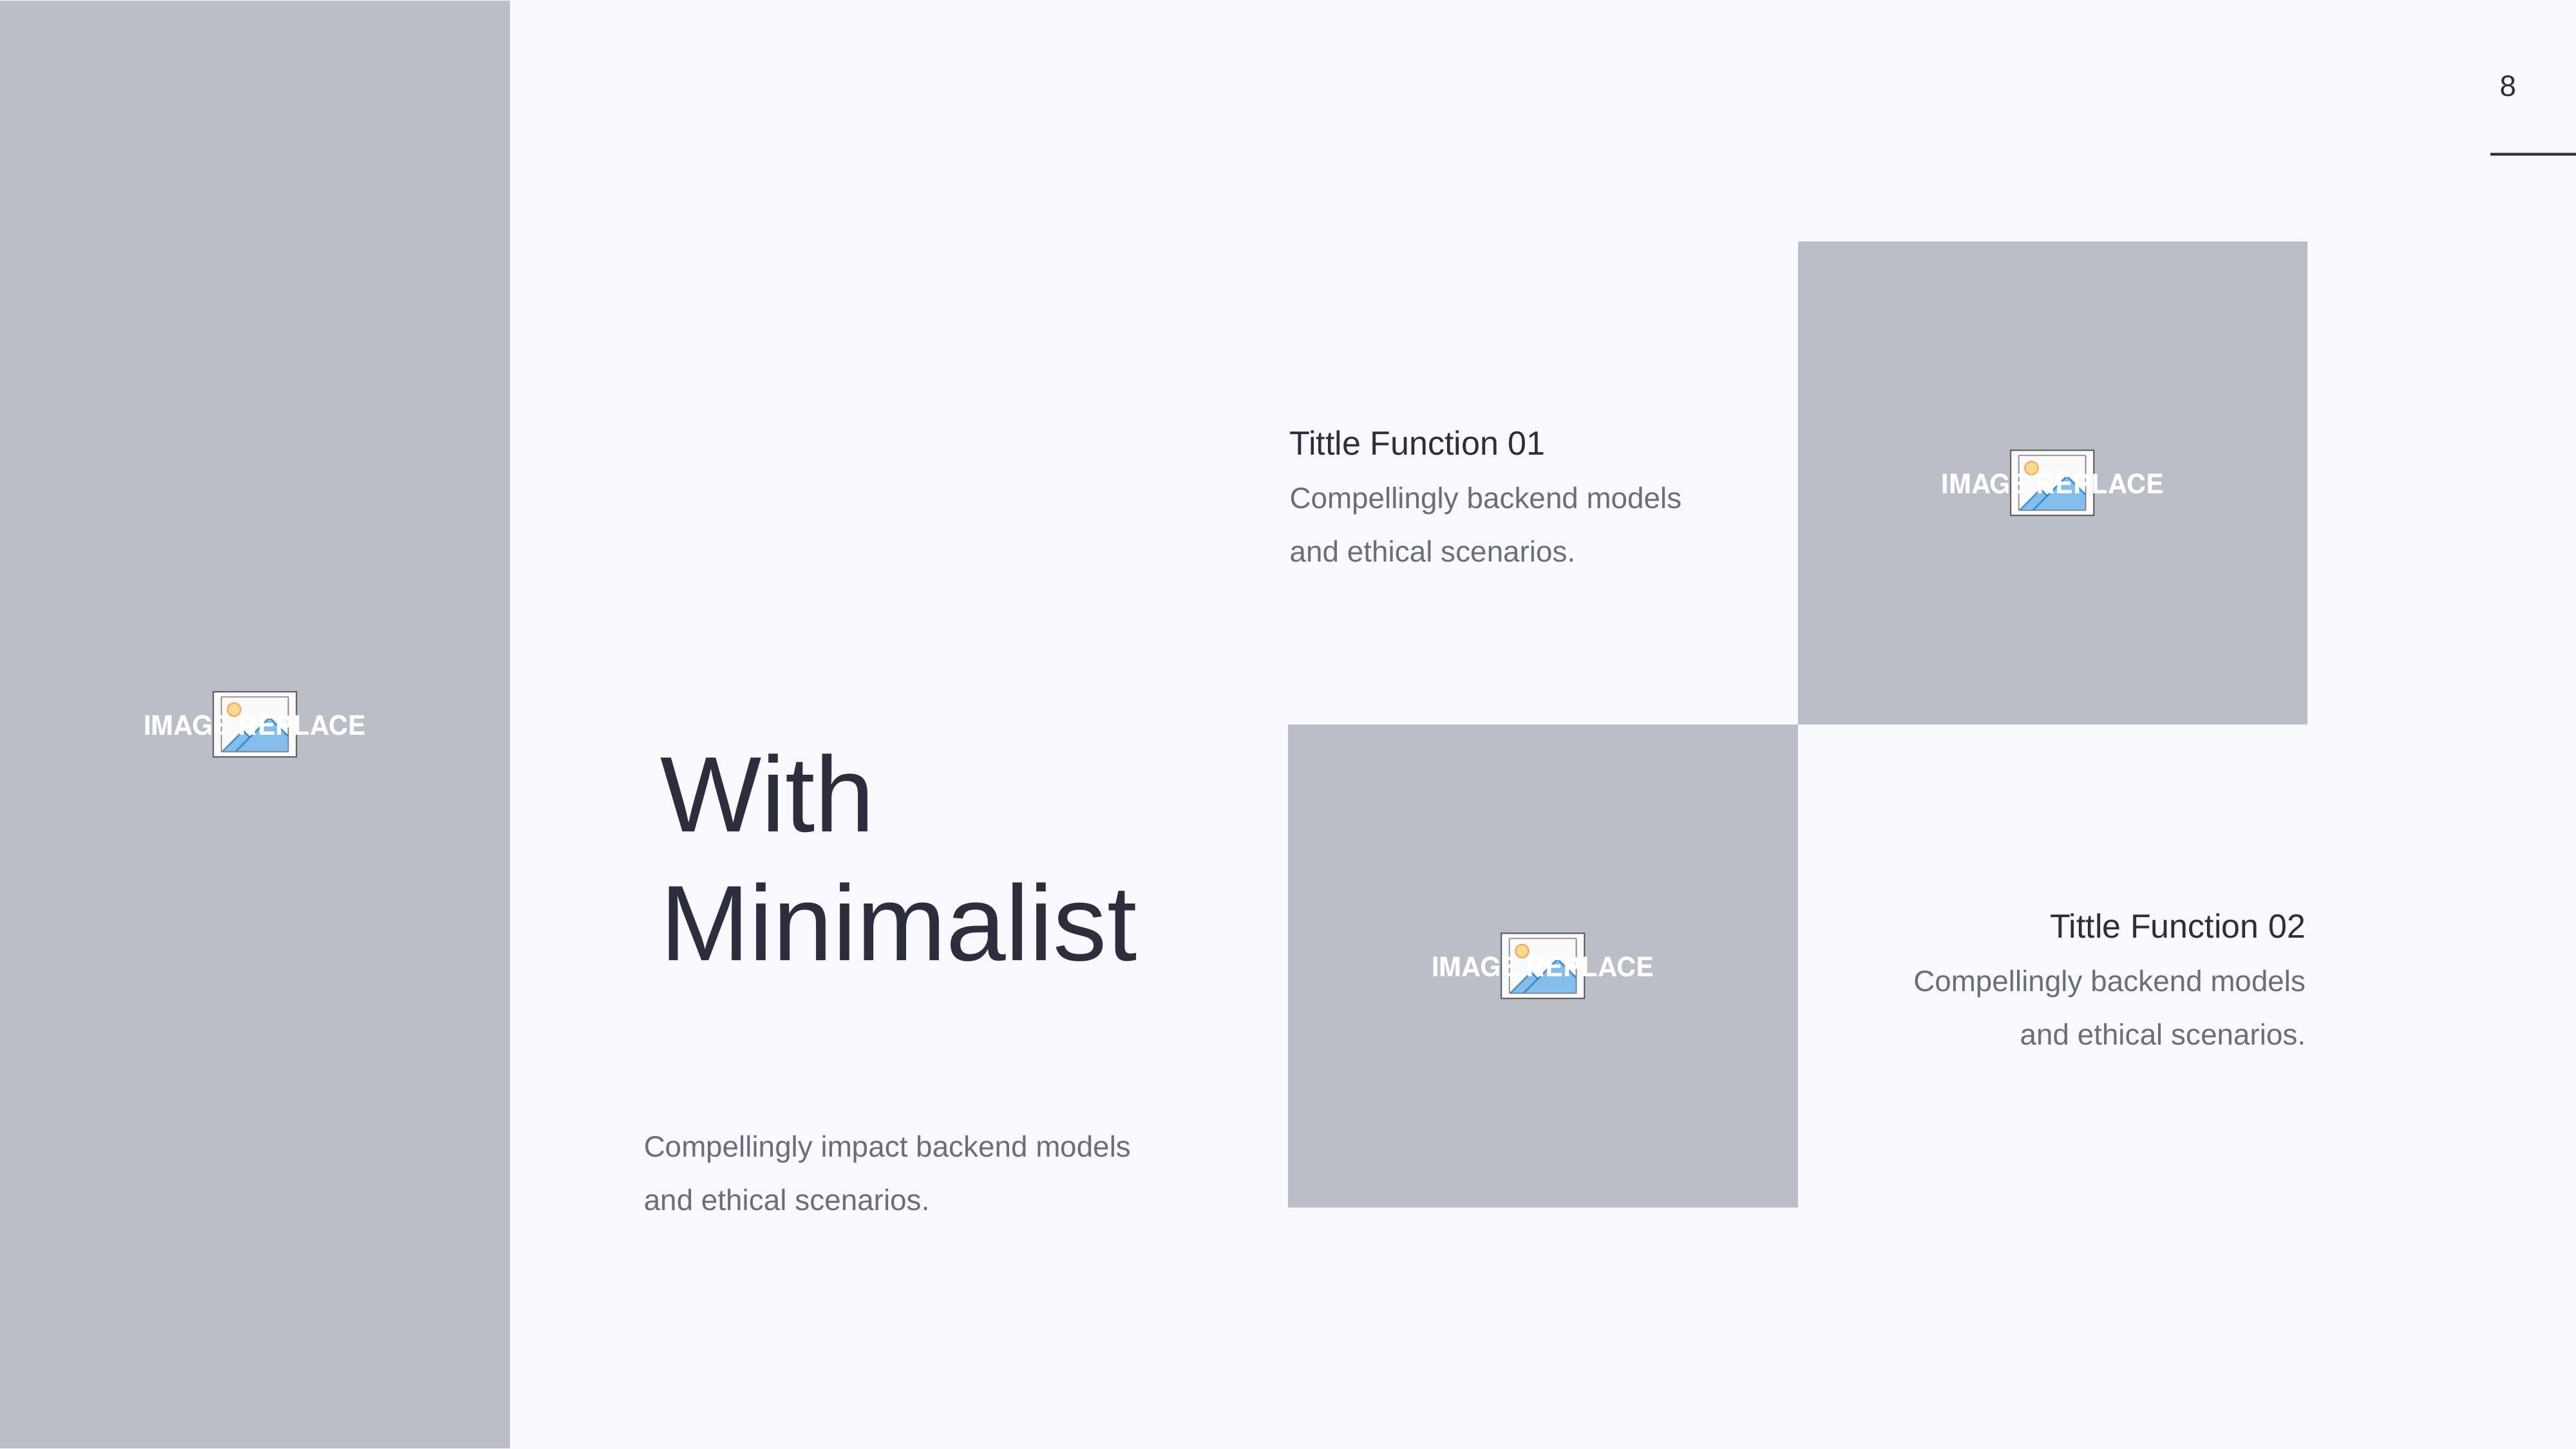

8

Tittle Function 01
Compellingly backend models
and ethical scenarios.

With
Minimalist
Tittle Function 02
Compellingly backend models
and ethical scenarios.
Compellingly impact backend models
and ethical scenarios.